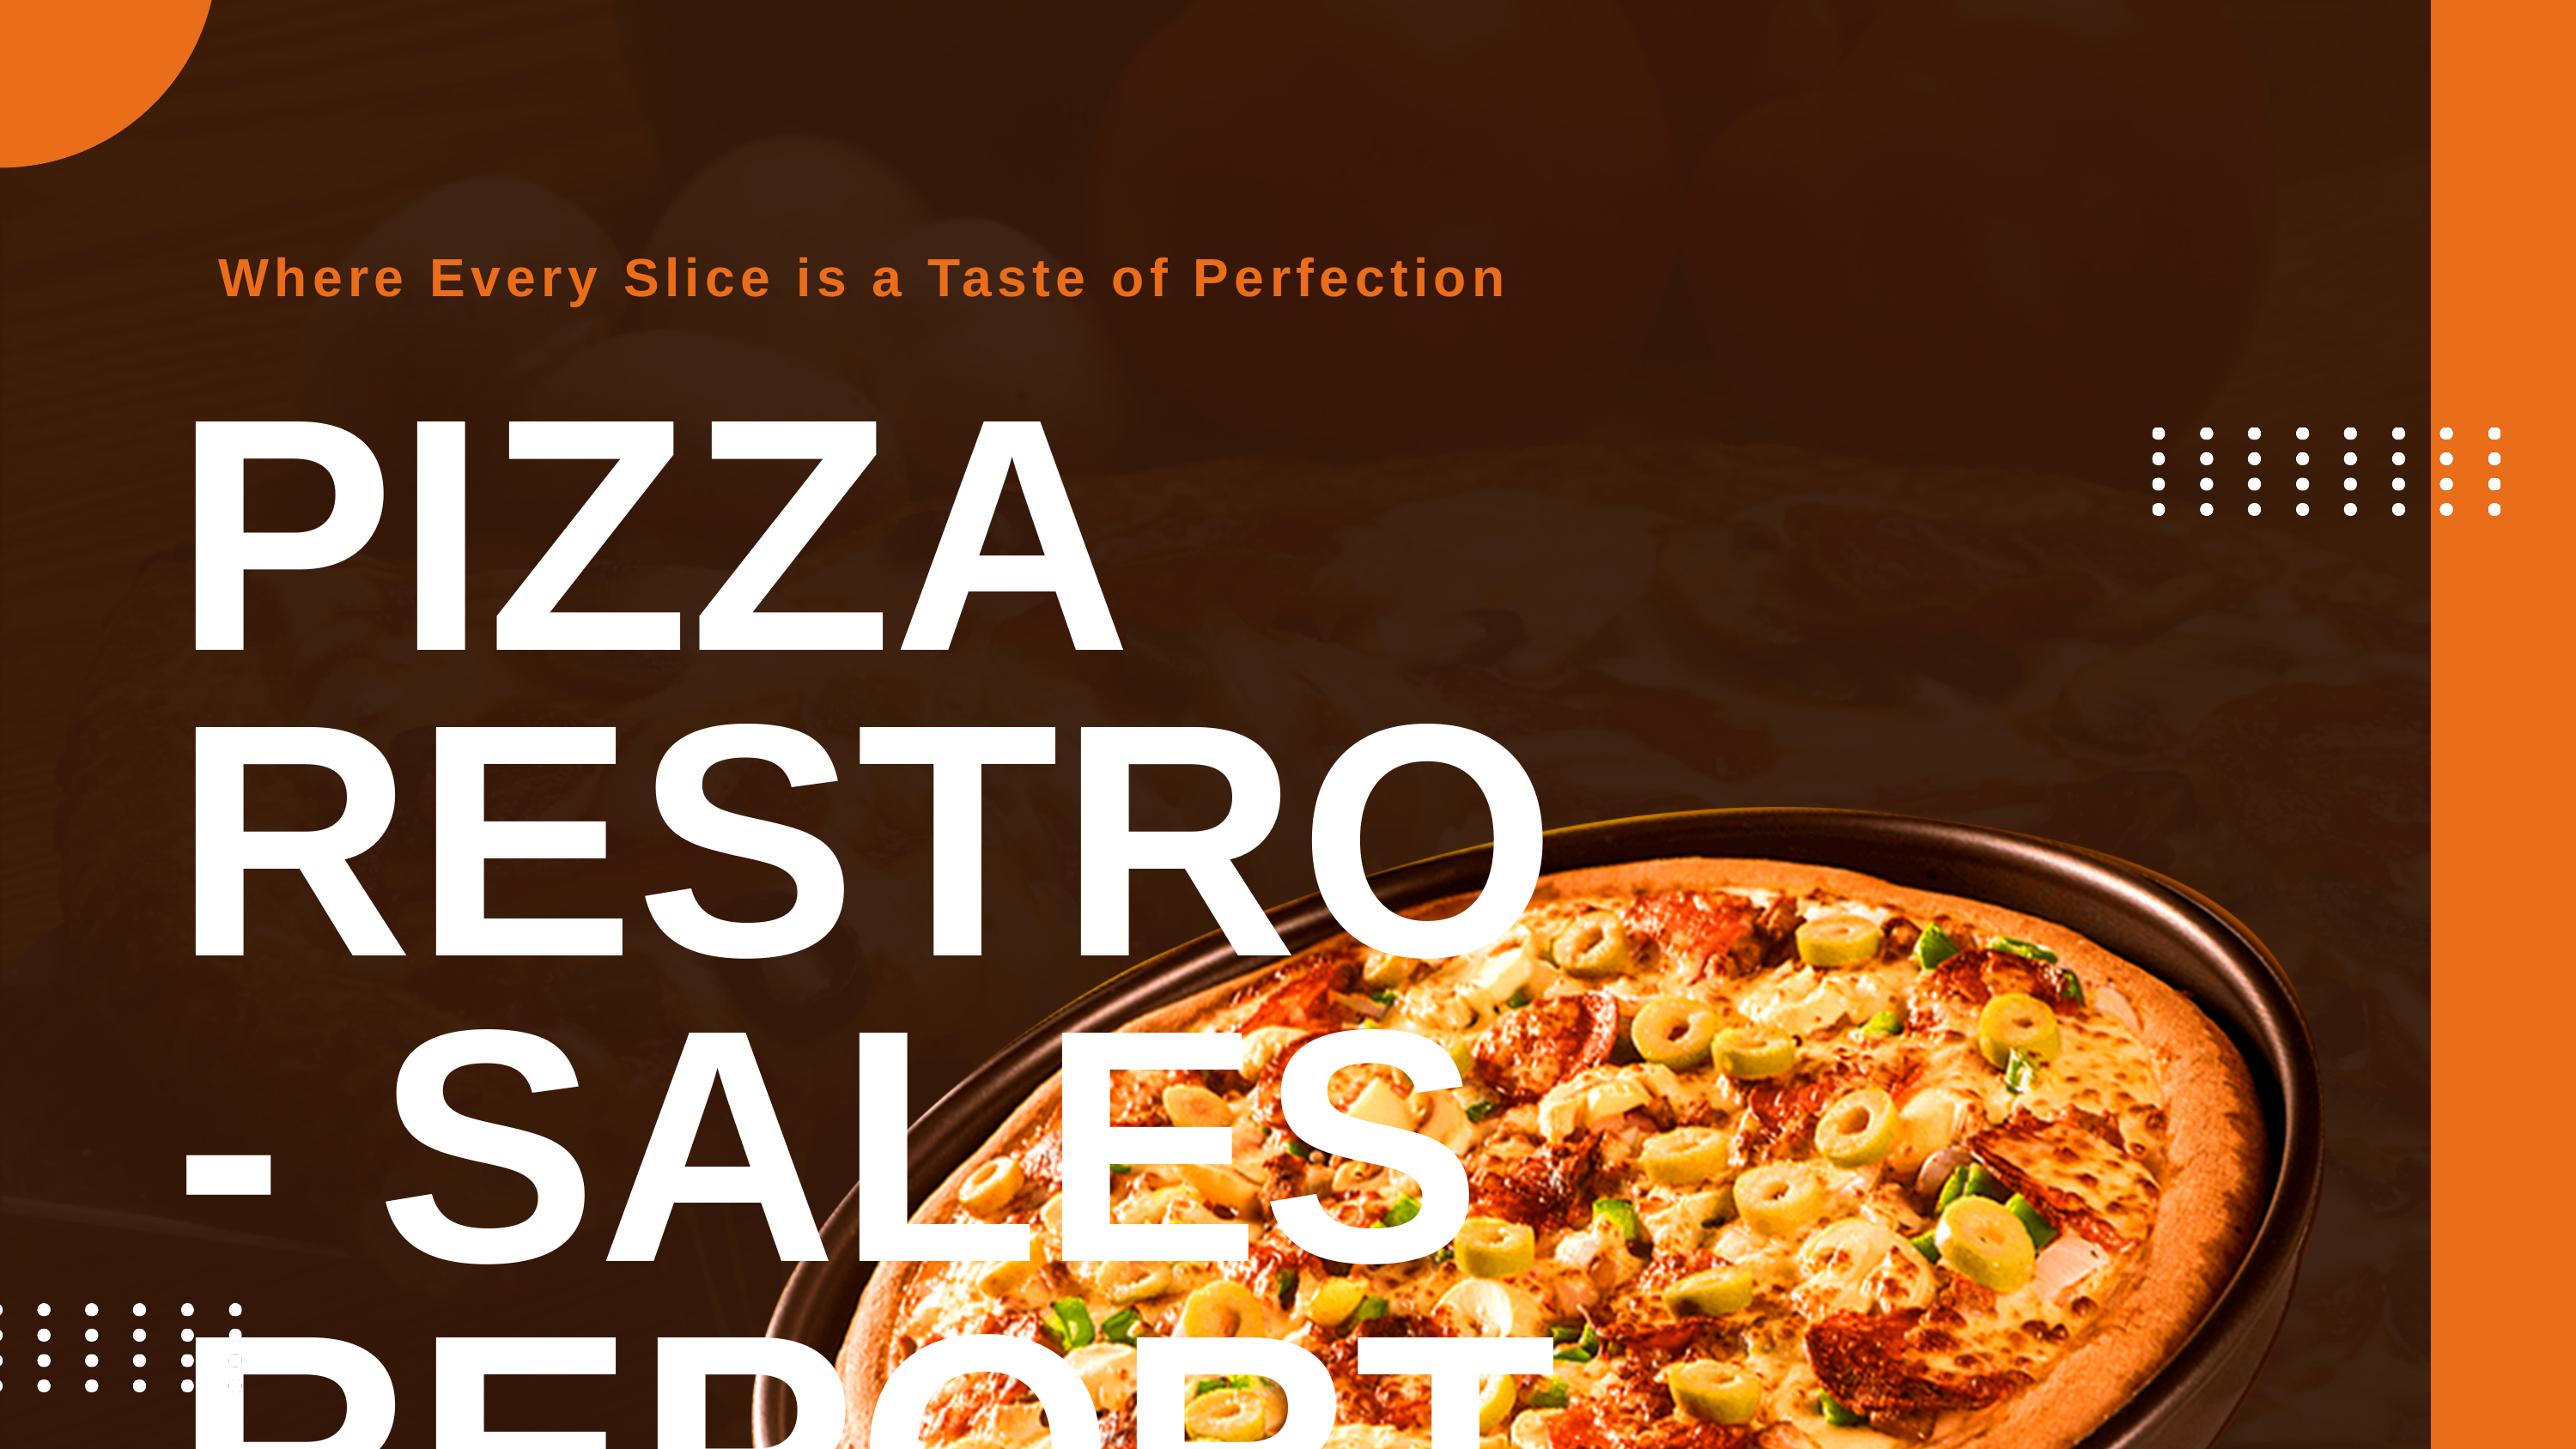

Where Every Slice is a Taste of Perfection
PIZZA RESTRO - SALES REPORT